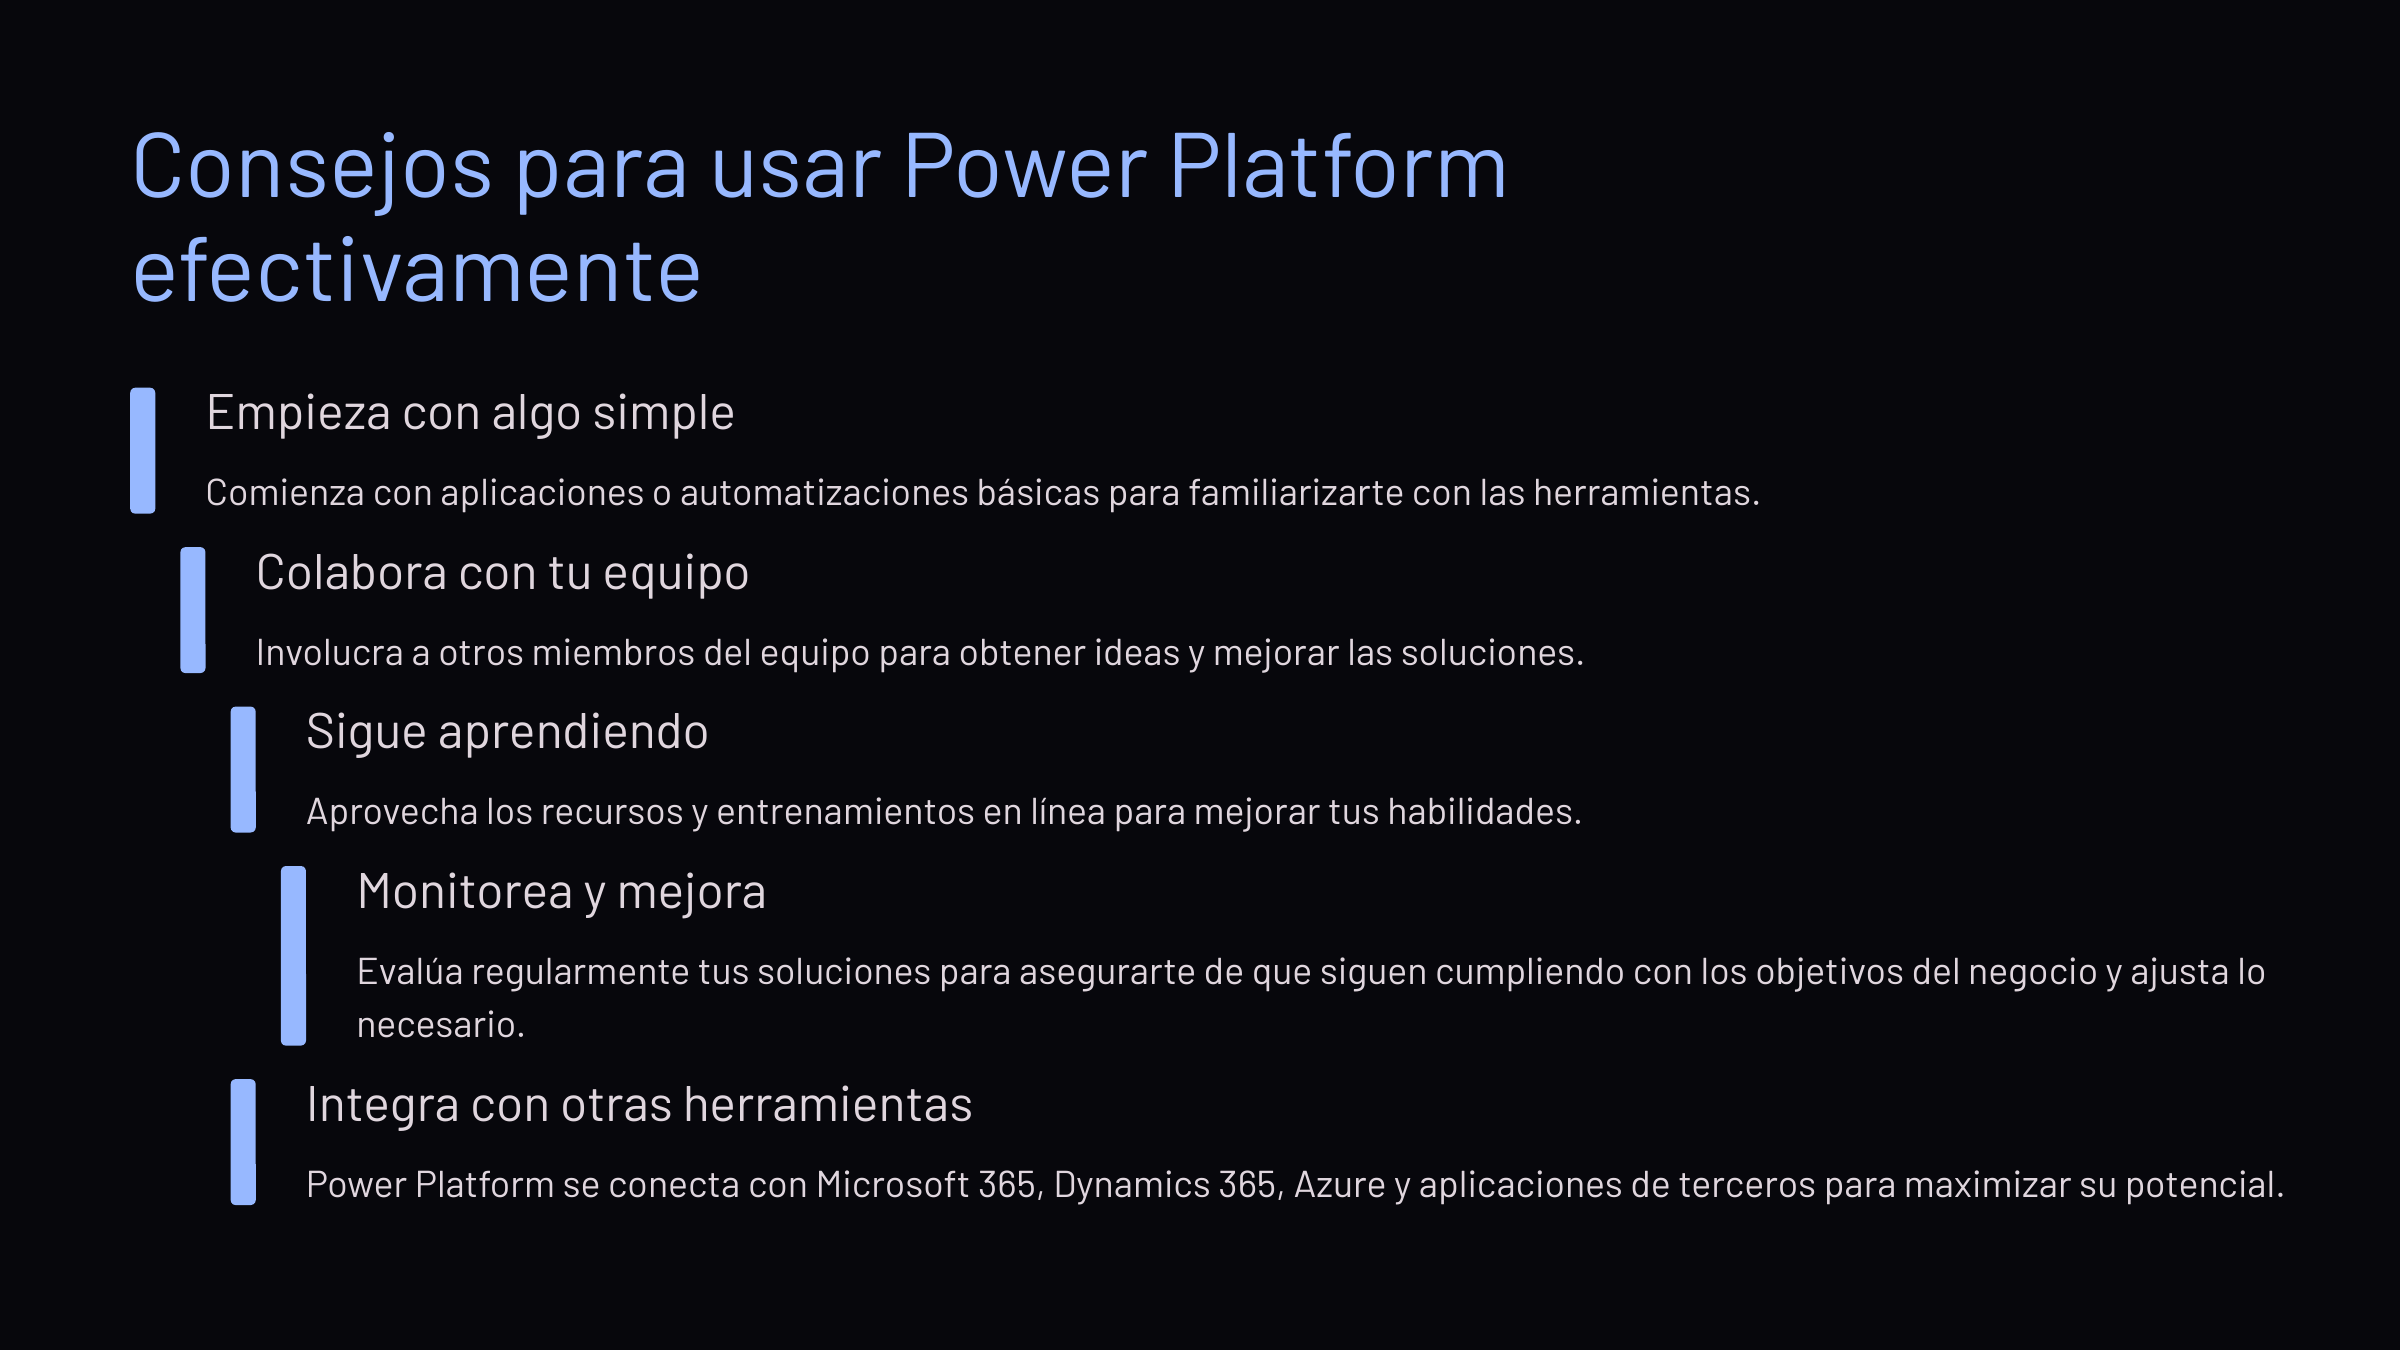

Consejos para usar Power Platform
efectivamente

Empieza con algo simple
Comienza con aplicaciones o automatizaciones básicas para familiarizarte con las herramientas.

Colabora con tu equipo
Involucra a otros miembros del equipo para obtener ideas y mejorar las soluciones.

Sigue aprendiendo
Aprovecha los recursos y entrenamientos en línea para mejorar tus habilidades.

Monitorea y mejora
Evalúa regularmente tus soluciones para asegurarte de que siguen cumpliendo con los objetivos del negocio y ajusta lo necesario.

Integra con otras herramientas
Power Platform se conecta con Microsoft 365, Dynamics 365, Azure y aplicaciones de terceros para maximizar su potencial.